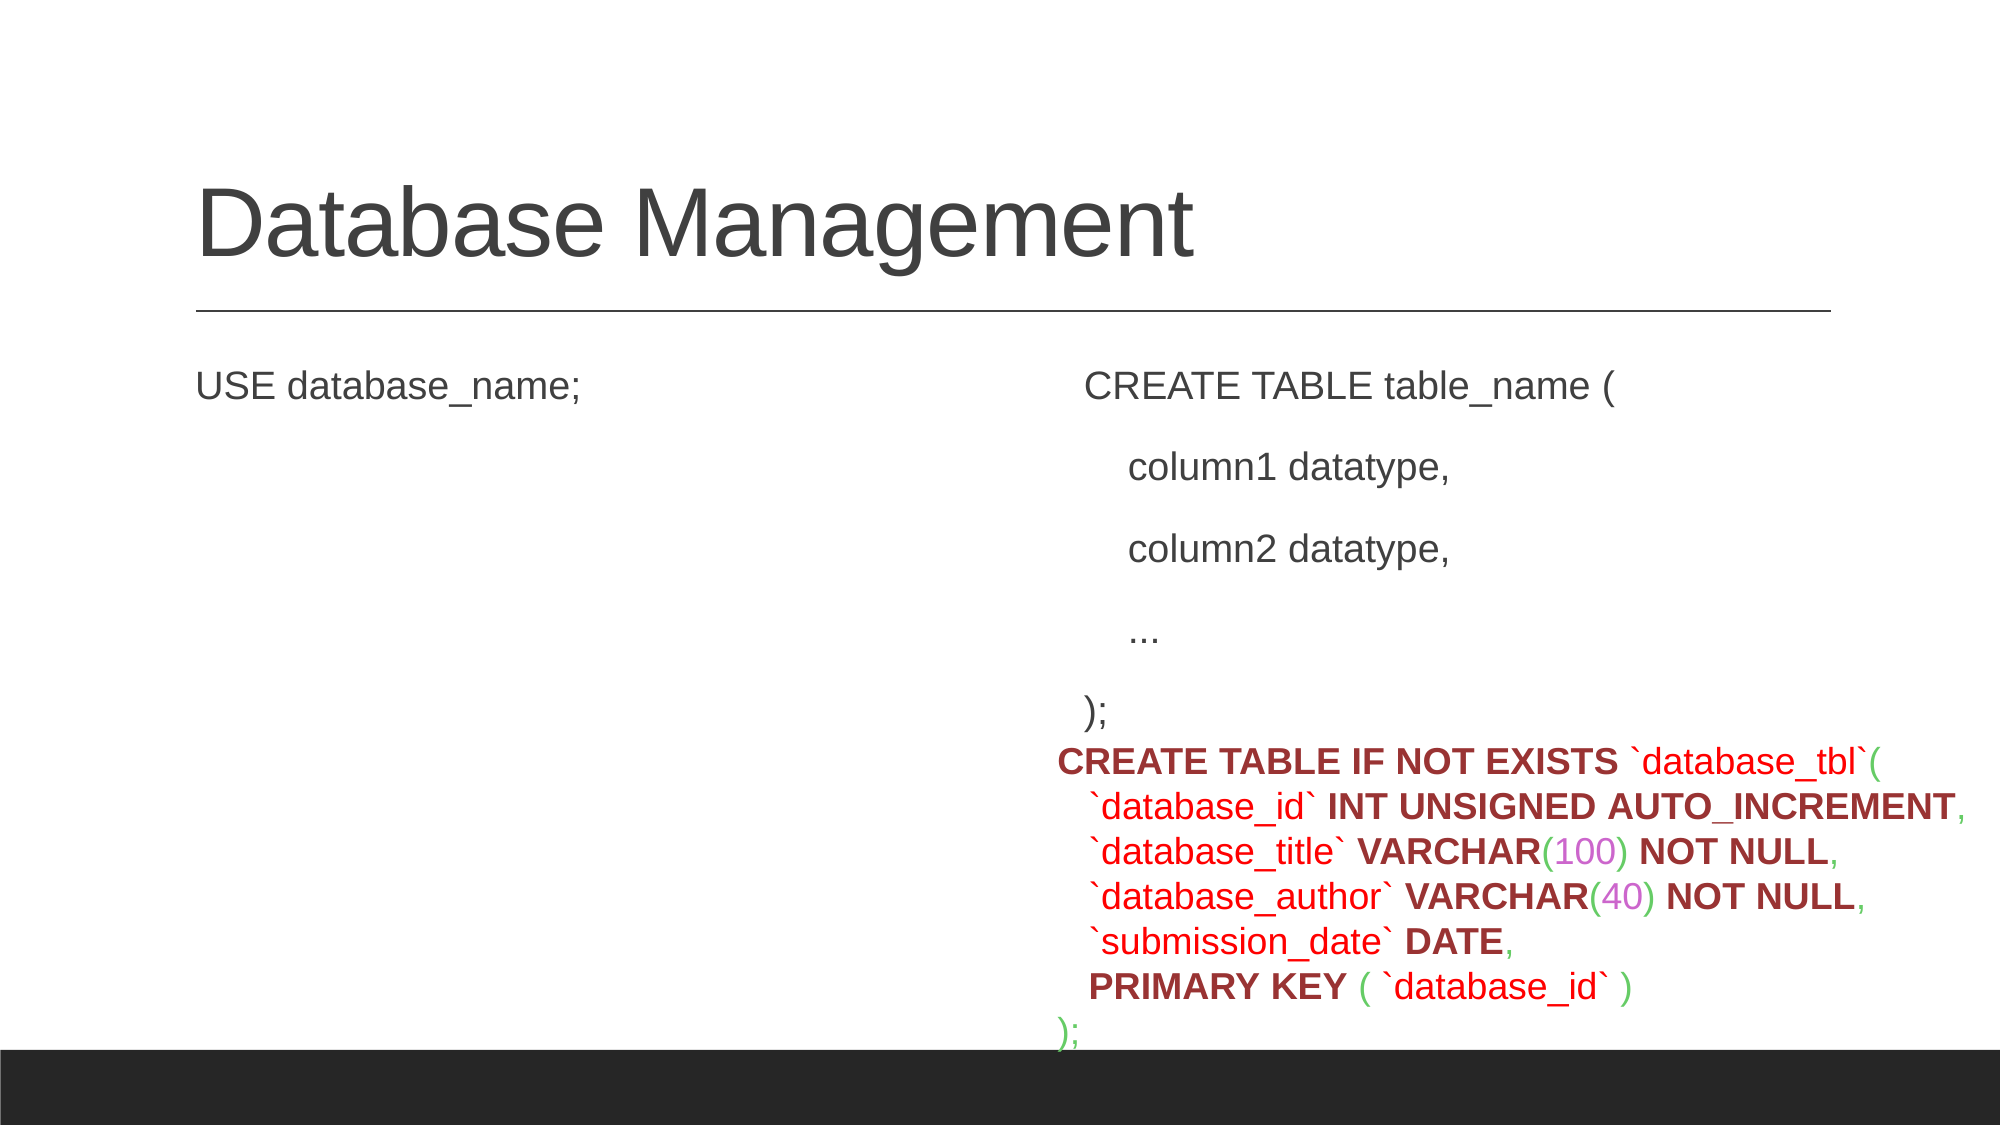

# Database Management
USE database_name;
CREATE TABLE table_name (
    column1 datatype,
    column2 datatype,
    ...
);
CREATE TABLE IF NOT EXISTS `database_tbl`(
   `database_id` INT UNSIGNED AUTO_INCREMENT,
   `database_title` VARCHAR(100) NOT NULL,
   `database_author` VARCHAR(40) NOT NULL,
   `submission_date` DATE,
   PRIMARY KEY ( `database_id` )
);